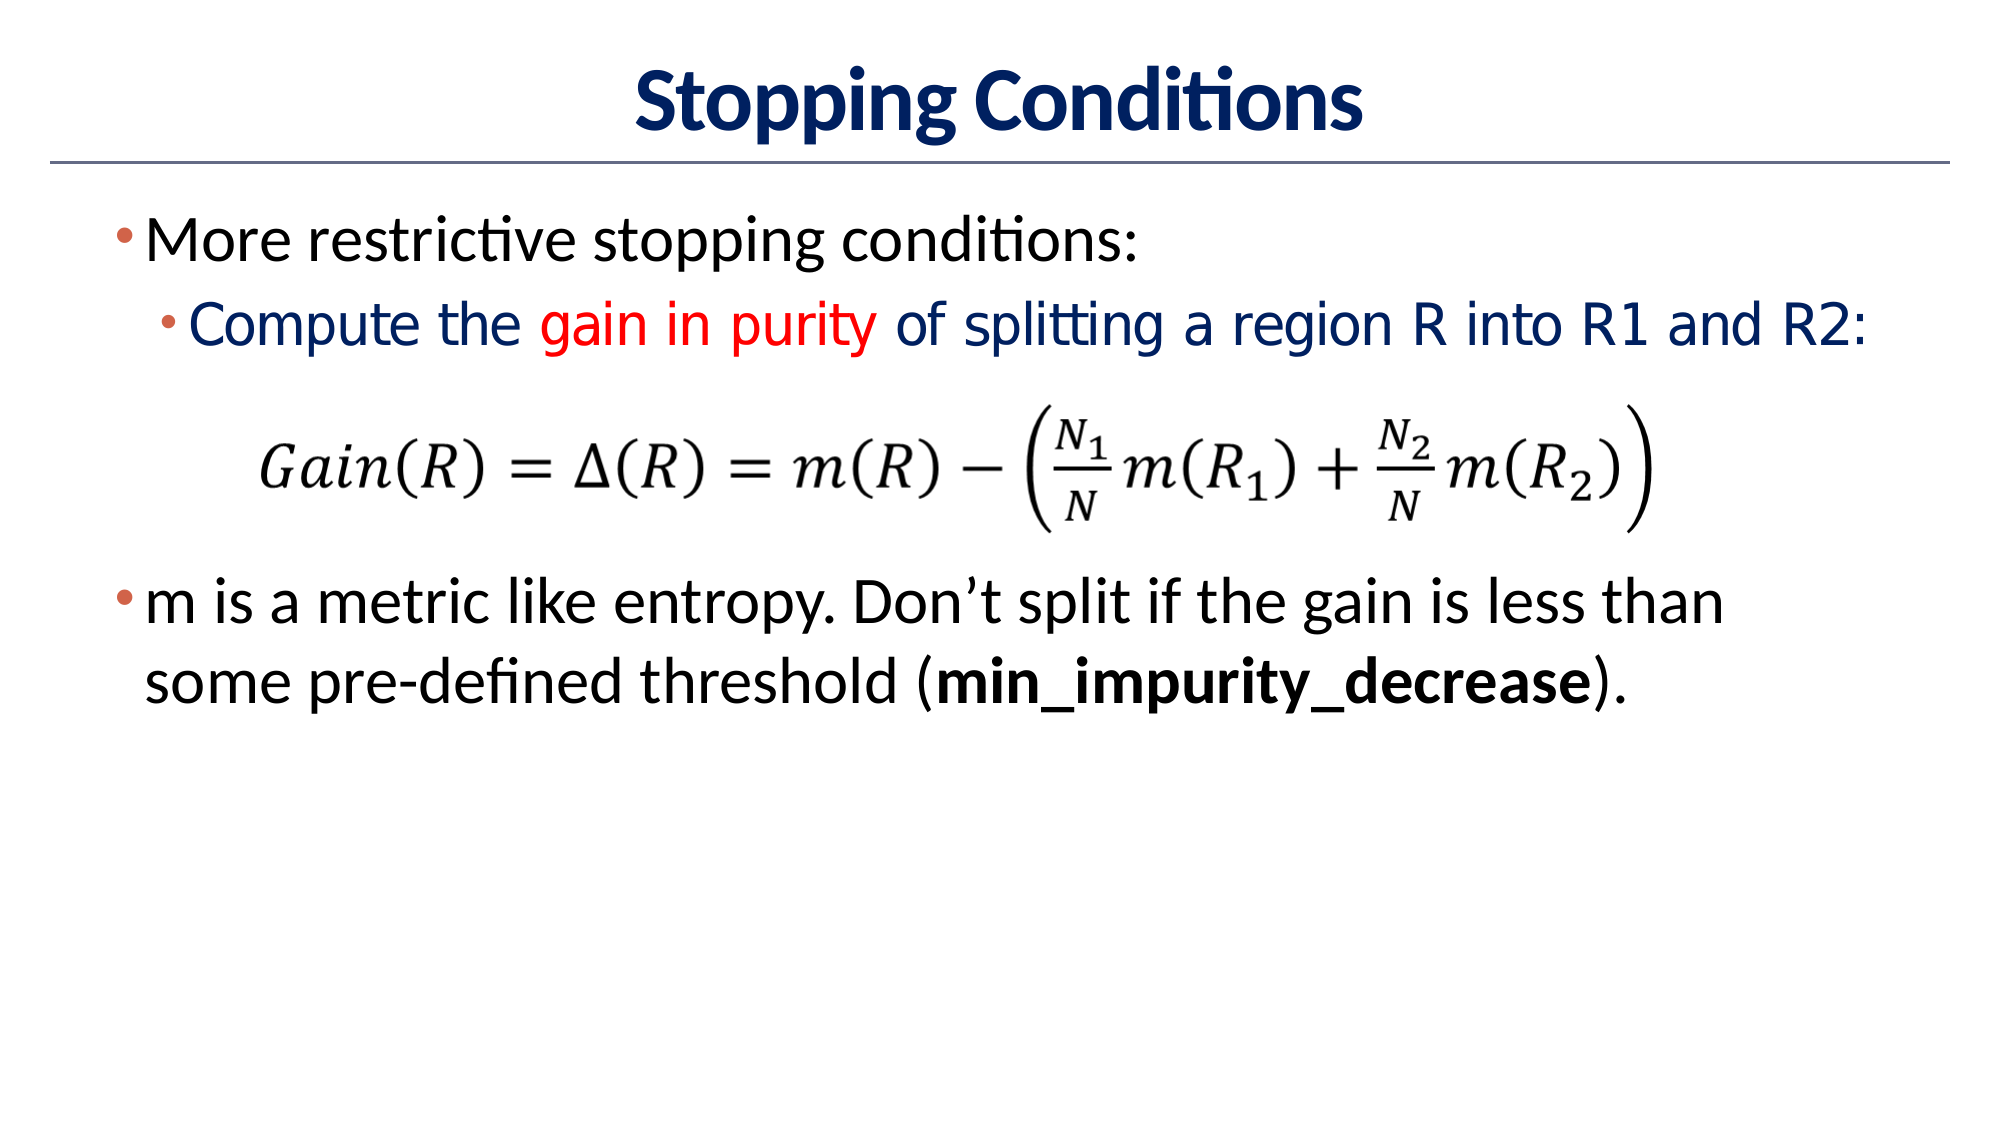

# Stopping Conditions
More restrictive stopping conditions:
Compute the gain in purity of splitting a region R into R1​ and R2:

m is a metric like entropy. Don’t split if the gain is less than some pre-defined threshold (min_impurity_decrease).